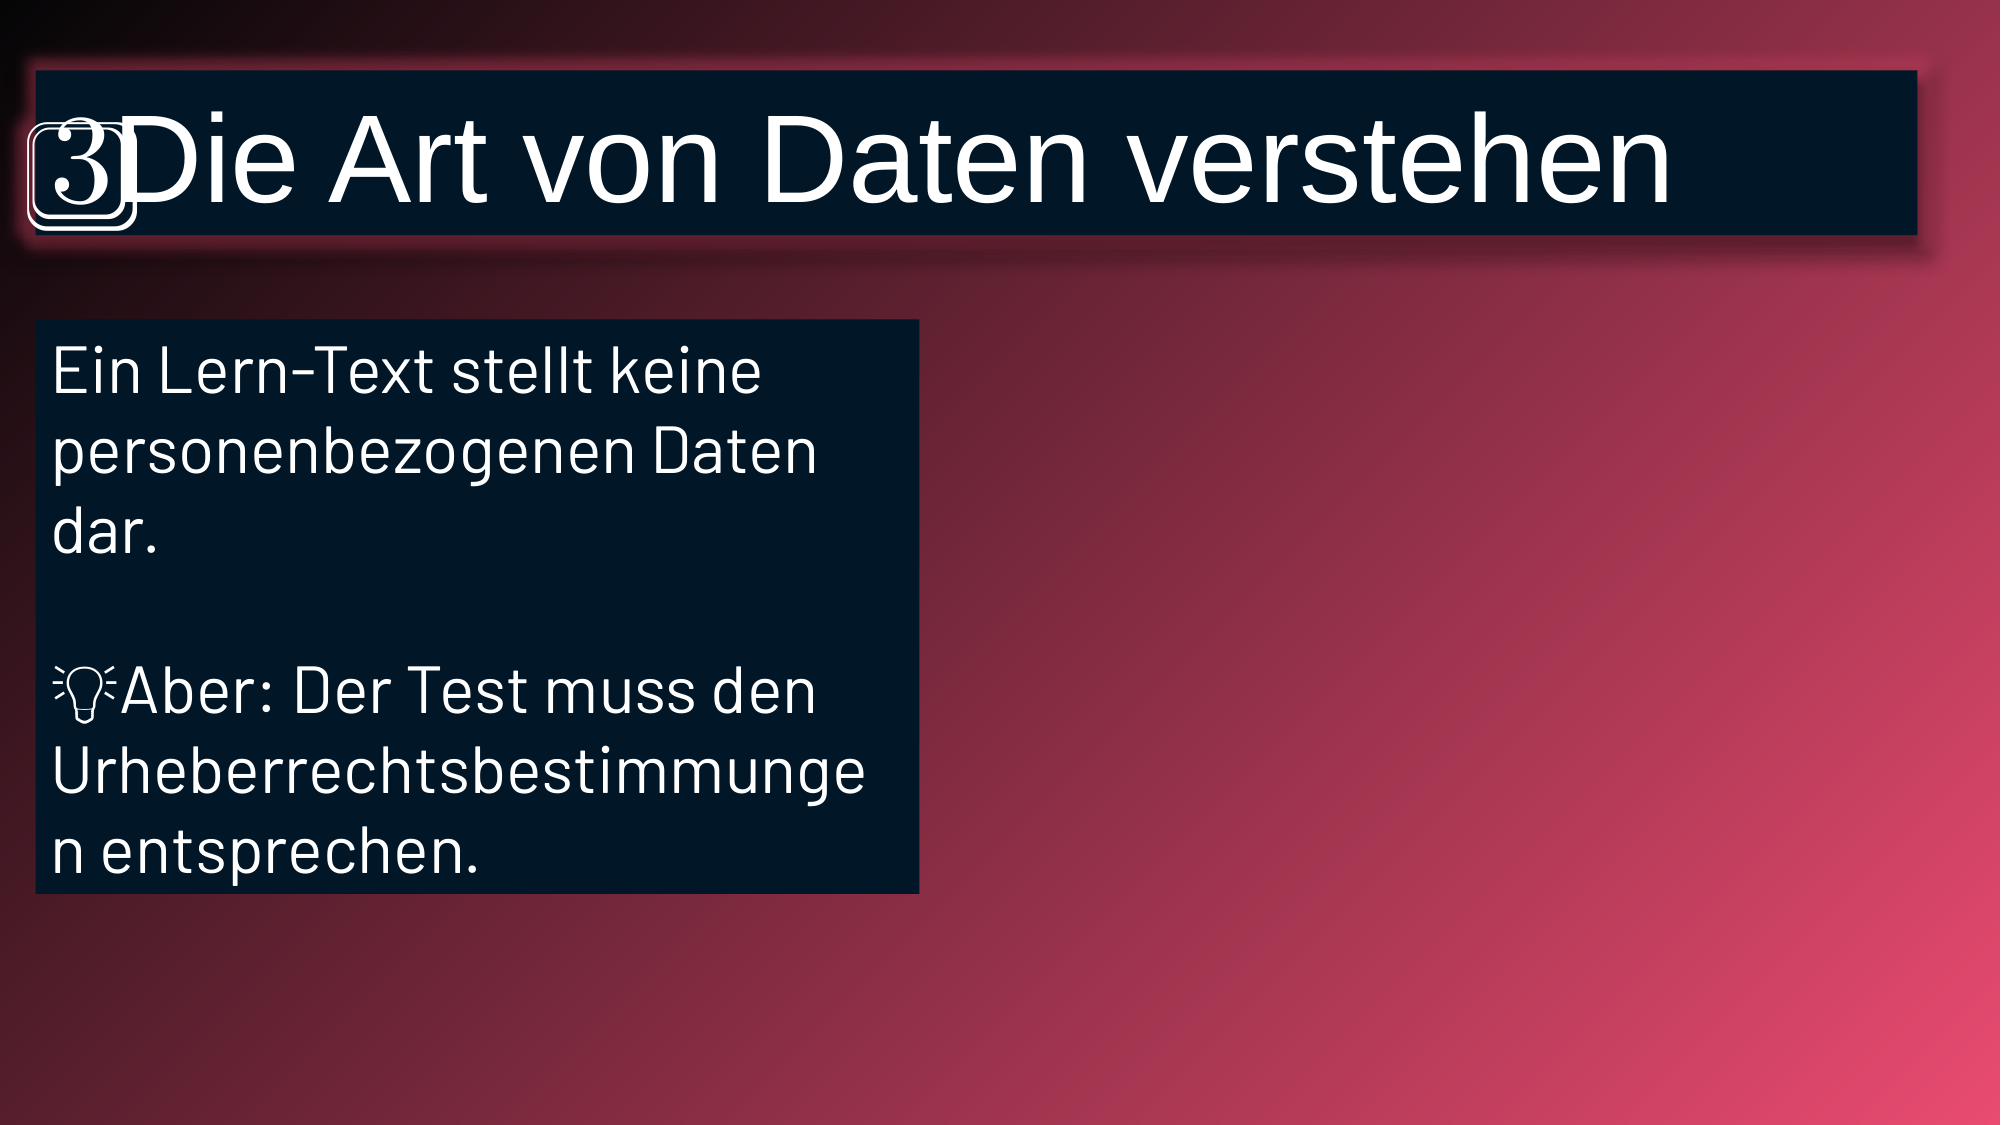

3️⃣Die Art von Daten verstehen
Ein Lern-Text stellt keine personenbezogenen Daten dar.

💡Aber: Der Test muss den Urheberrechtsbestimmungen entsprechen.